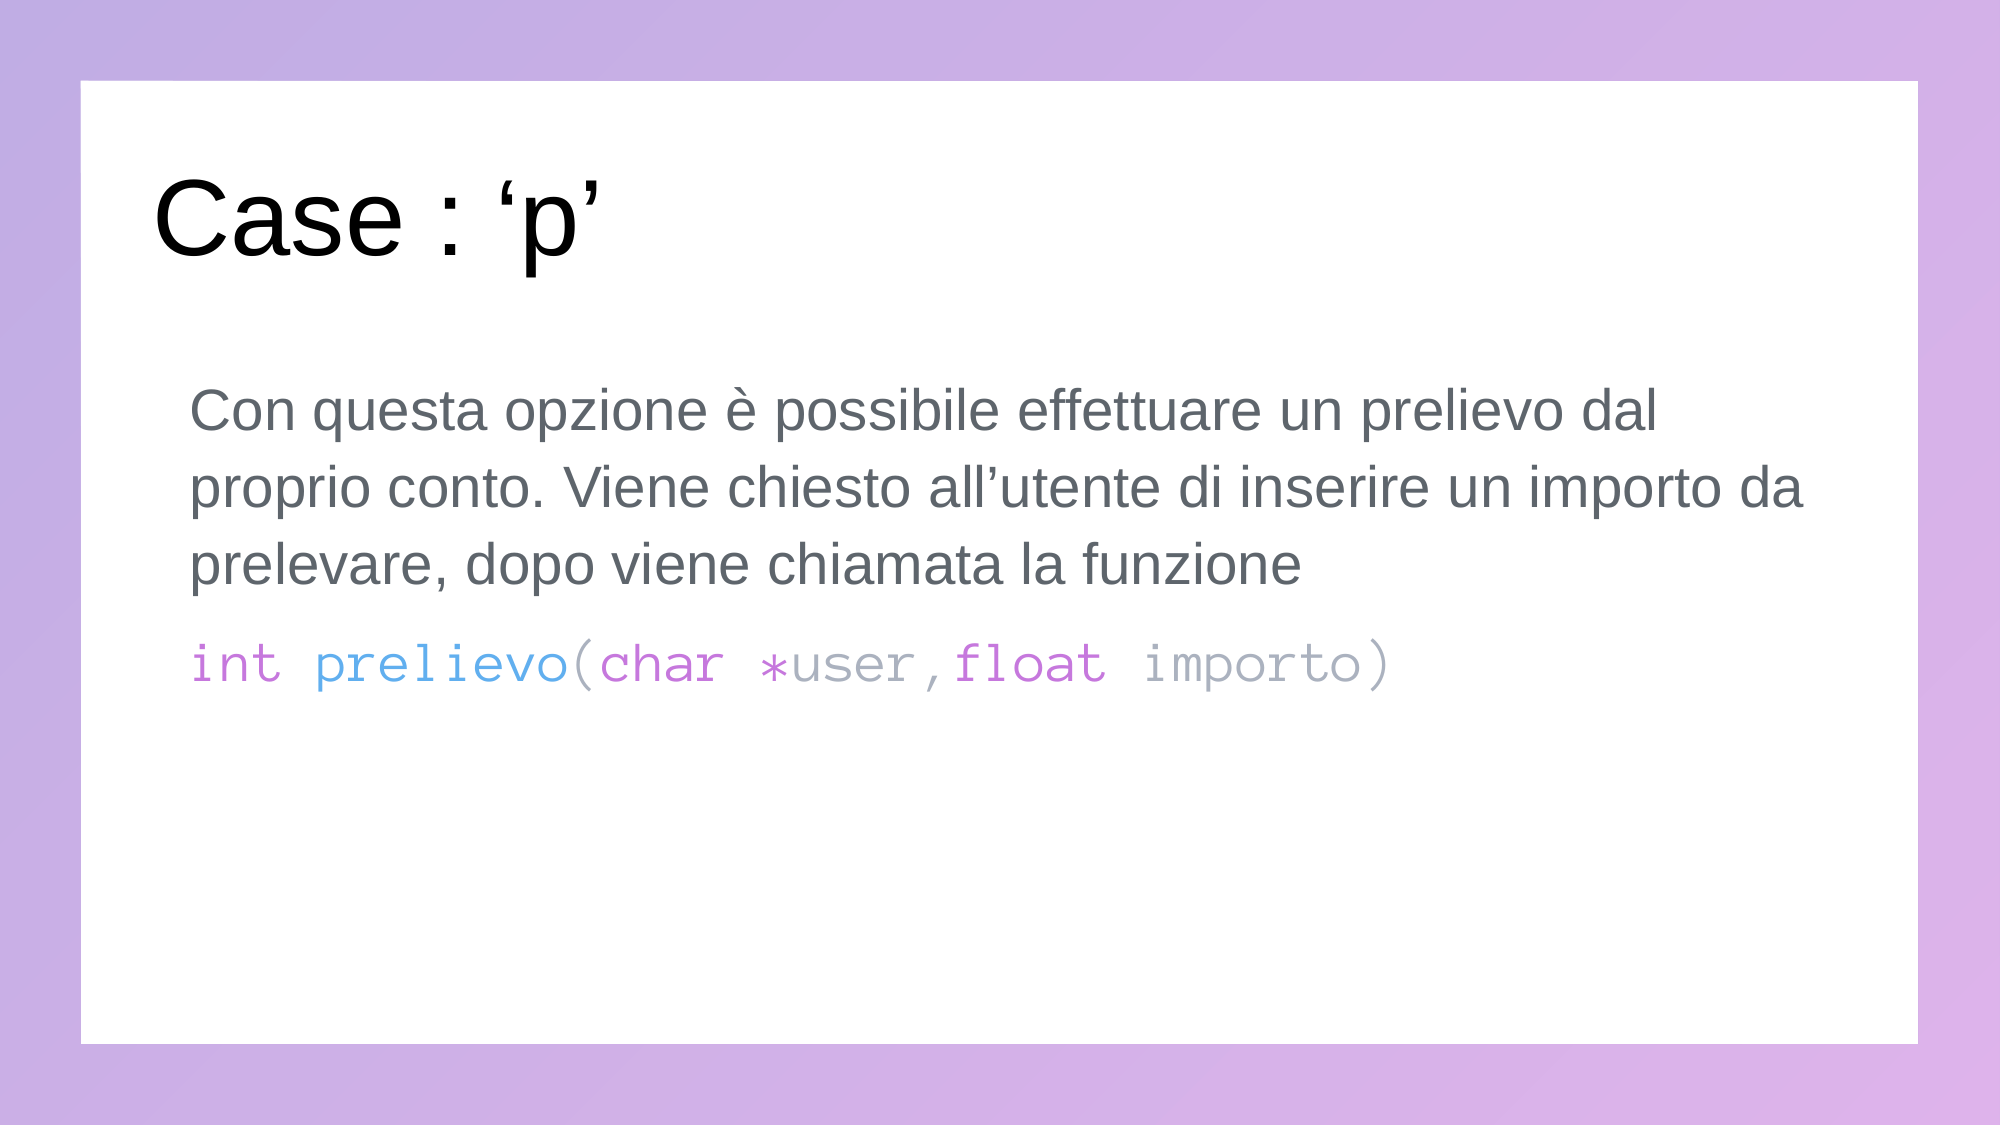

# Case : ‘p’
Con questa opzione è possibile effettuare un prelievo dal proprio conto. Viene chiesto all’utente di inserire un importo da prelevare, dopo viene chiamata la funzione
int prelievo(char *user,float importo)